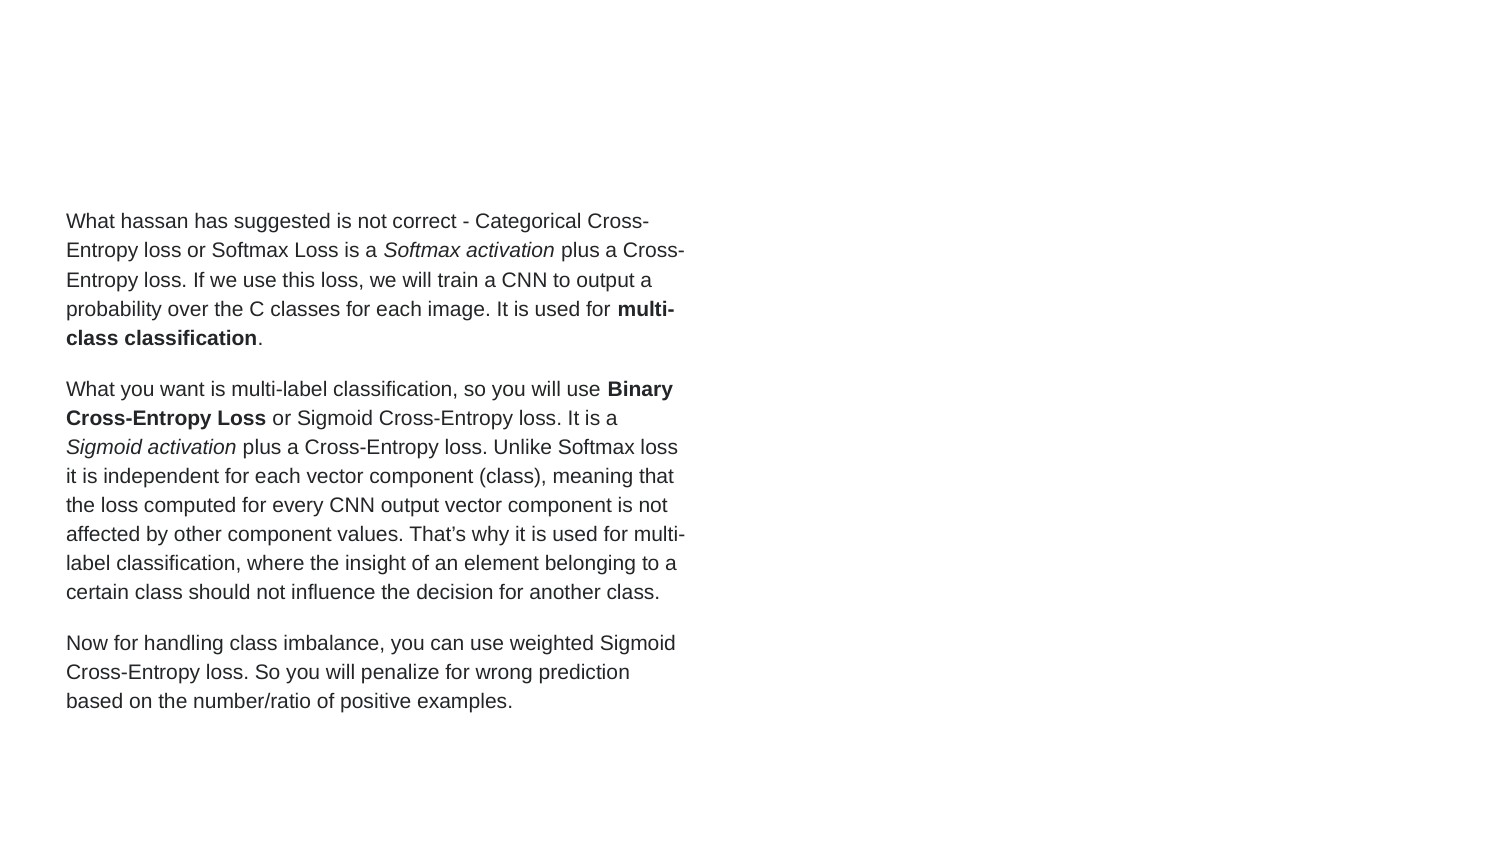

#
What hassan has suggested is not correct - Categorical Cross-Entropy loss or Softmax Loss is a Softmax activation plus a Cross-Entropy loss. If we use this loss, we will train a CNN to output a probability over the C classes for each image. It is used for multi-class classification.
What you want is multi-label classification, so you will use Binary Cross-Entropy Loss or Sigmoid Cross-Entropy loss. It is a Sigmoid activation plus a Cross-Entropy loss. Unlike Softmax loss it is independent for each vector component (class), meaning that the loss computed for every CNN output vector component is not affected by other component values. That’s why it is used for multi-label classification, where the insight of an element belonging to a certain class should not influence the decision for another class.
Now for handling class imbalance, you can use weighted Sigmoid Cross-Entropy loss. So you will penalize for wrong prediction based on the number/ratio of positive examples.